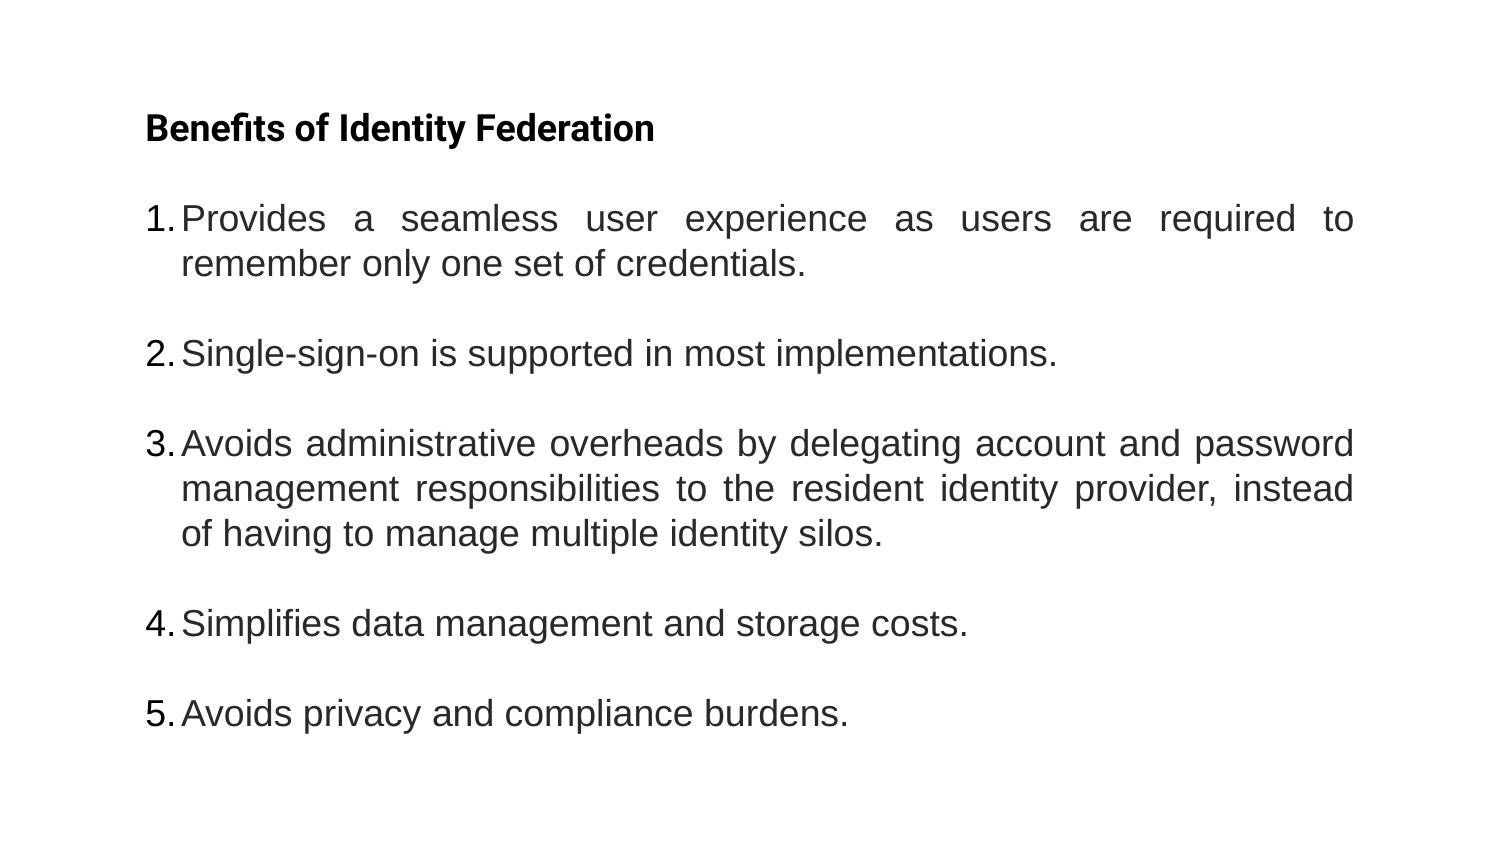

Benefits of Identity Federation

Provides a seamless user experience as users are required to remember only one set of credentials.

Single-sign-on is supported in most implementations.

Avoids administrative overheads by delegating account and password management responsibilities to the resident identity provider, instead of having to manage multiple identity silos.

Simplifies data management and storage costs.

Avoids privacy and compliance burdens.